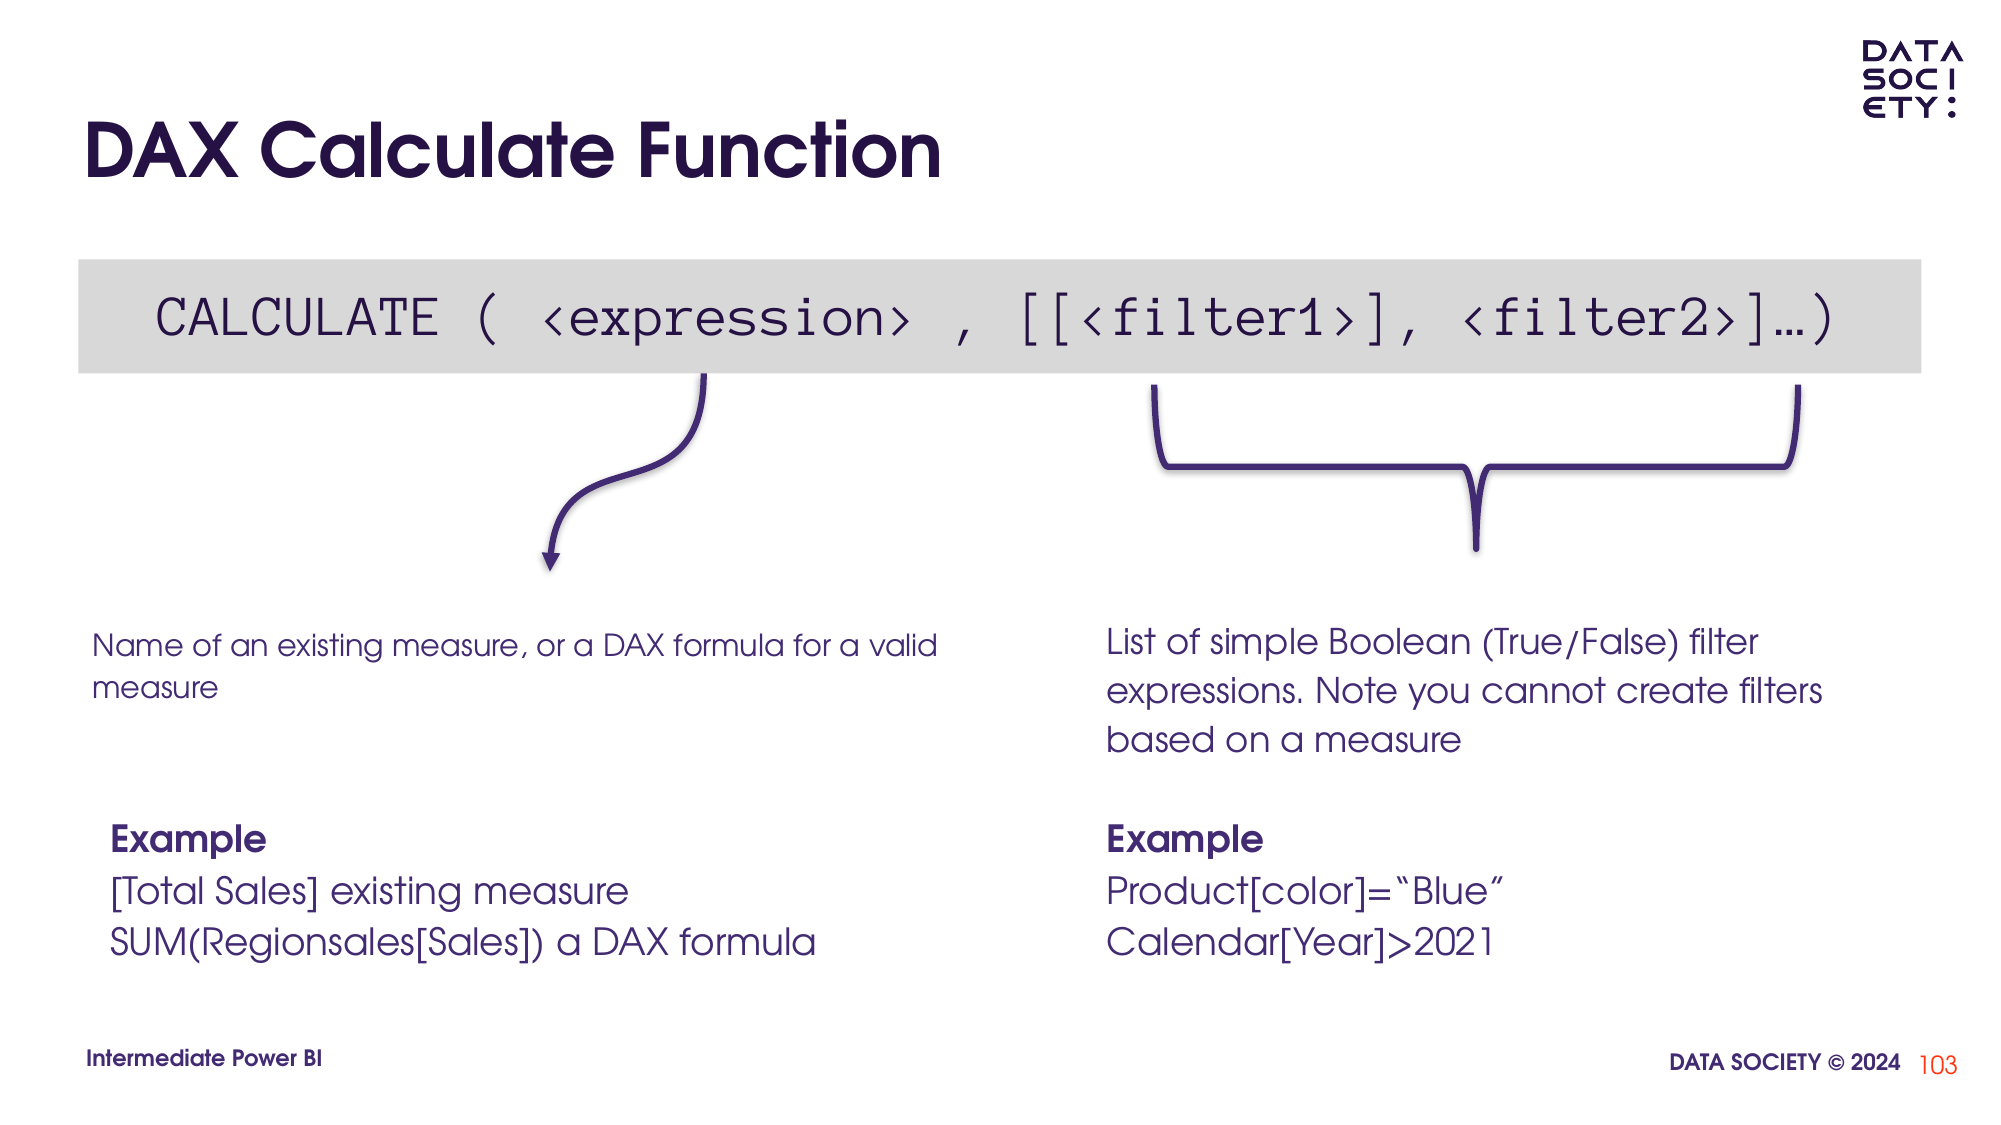

# DAX Calculate Function

CALCULATE ( <expression> , [[<filter1>], <filter2>]…)
List of simple Boolean (True/False) filter expressions. Note you cannot create filters based on a measure
Name of an existing measure, or a DAX formula for a valid measure
Example
[Total Sales] existing measure
SUM(Regionsales[Sales]) a DAX formula

Example
Product[color]=“Blue”
Calendar[Year]>2021

103